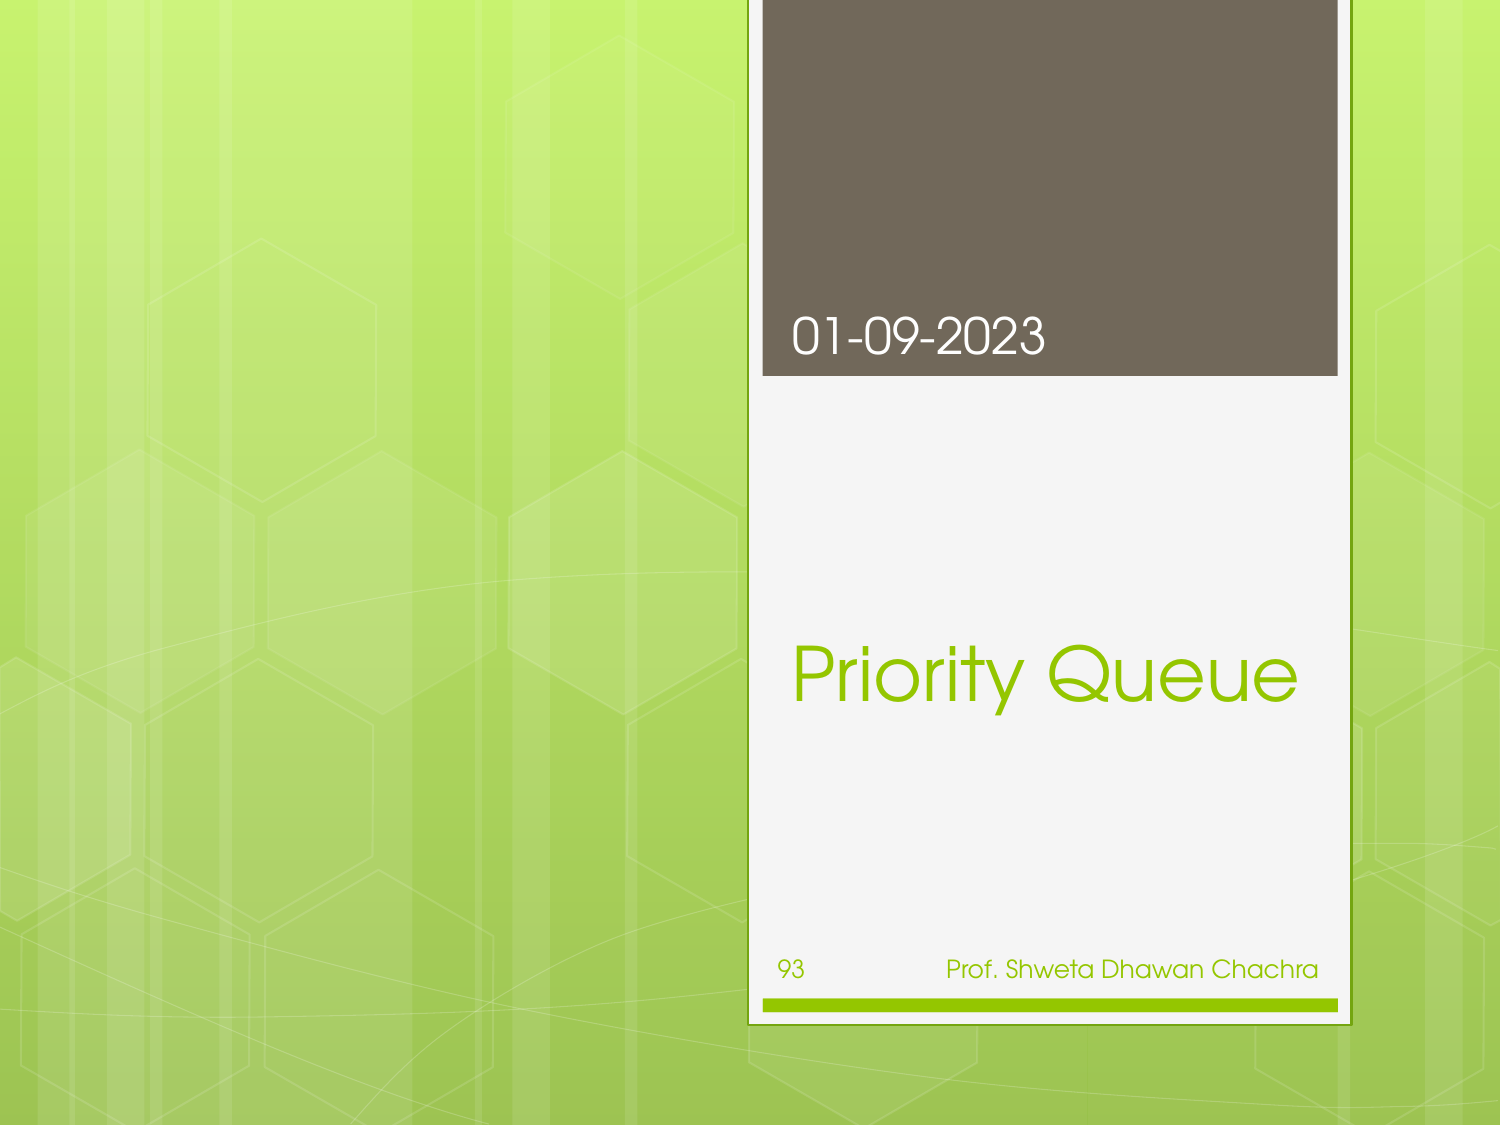

01-09-2023
# Priority Queue

93
Prof. Shweta Dhawan Chachra